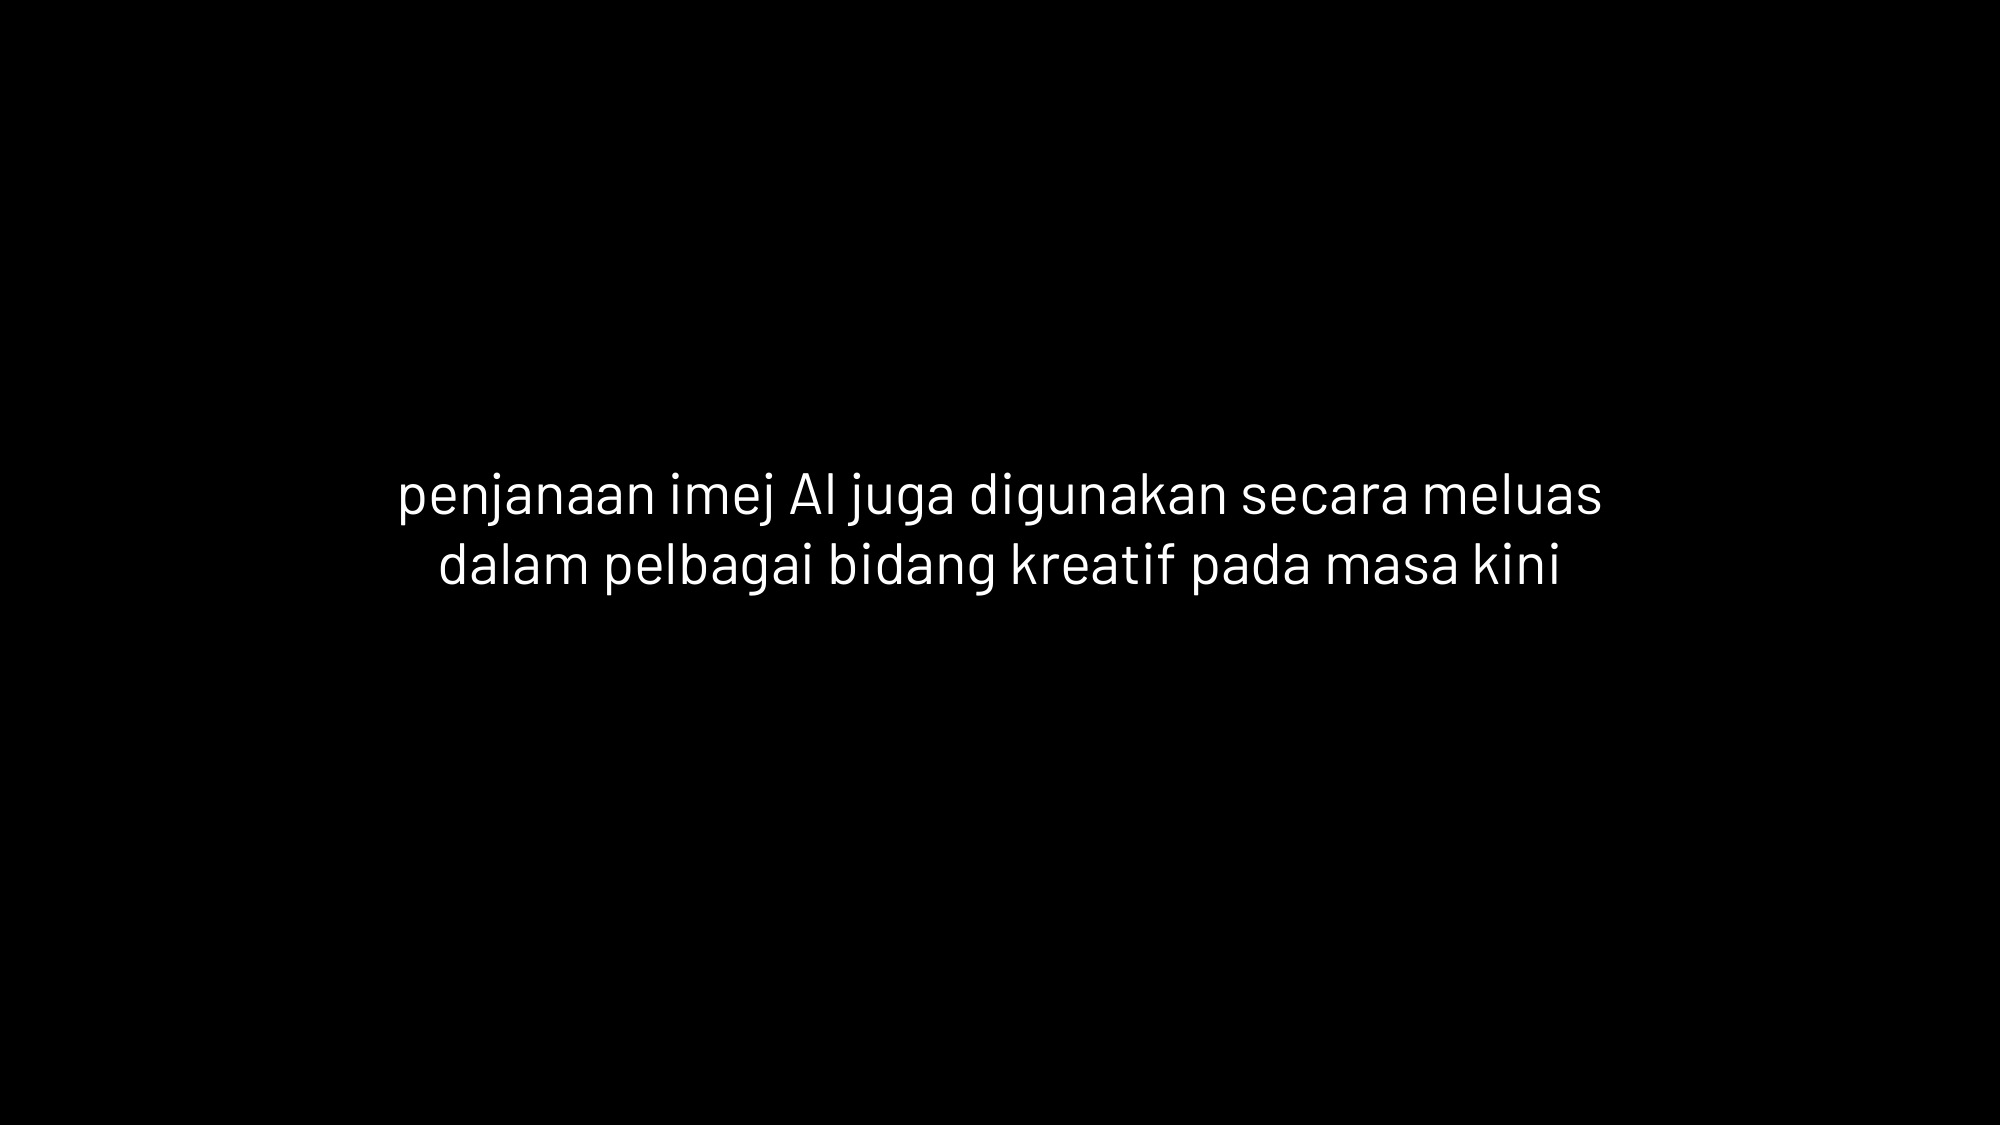

penjanaan imej AI juga digunakan secara meluas dalam pelbagai bidang kreatif pada masa kini